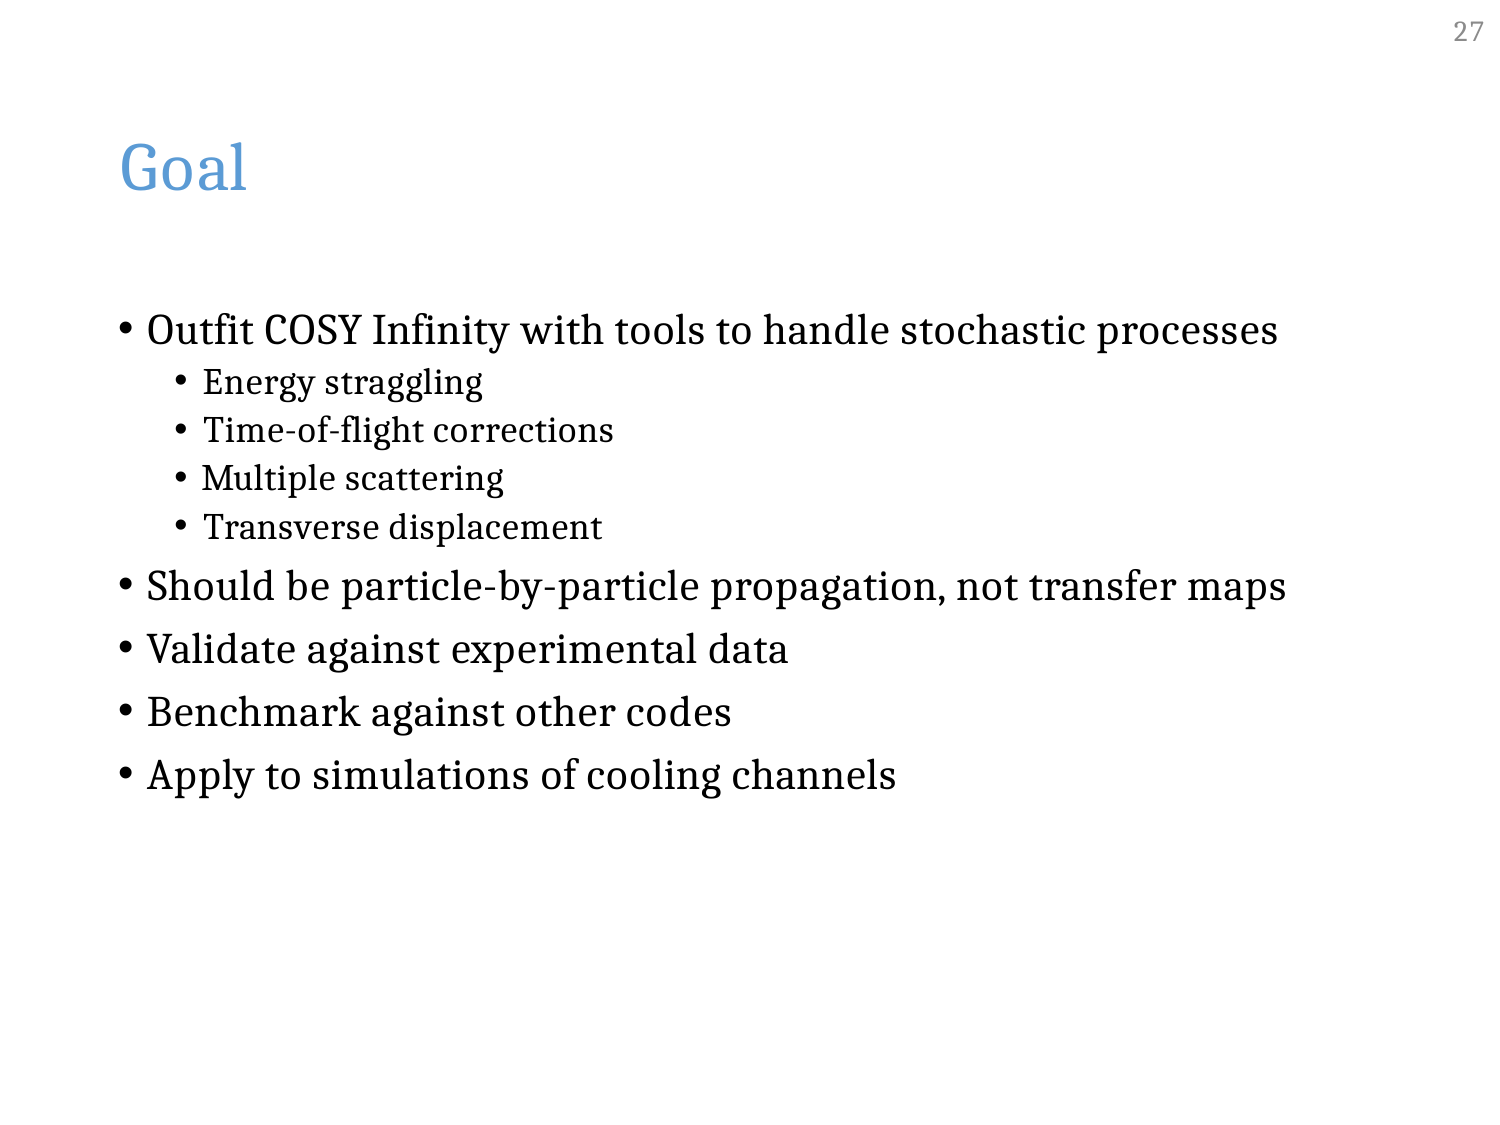

27
# Goal
Outfit COSY Infinity with tools to handle stochastic processes
Energy straggling
Time-of-flight corrections
Multiple scattering
Transverse displacement
Should be particle-by-particle propagation, not transfer maps
Validate against experimental data
Benchmark against other codes
Apply to simulations of cooling channels